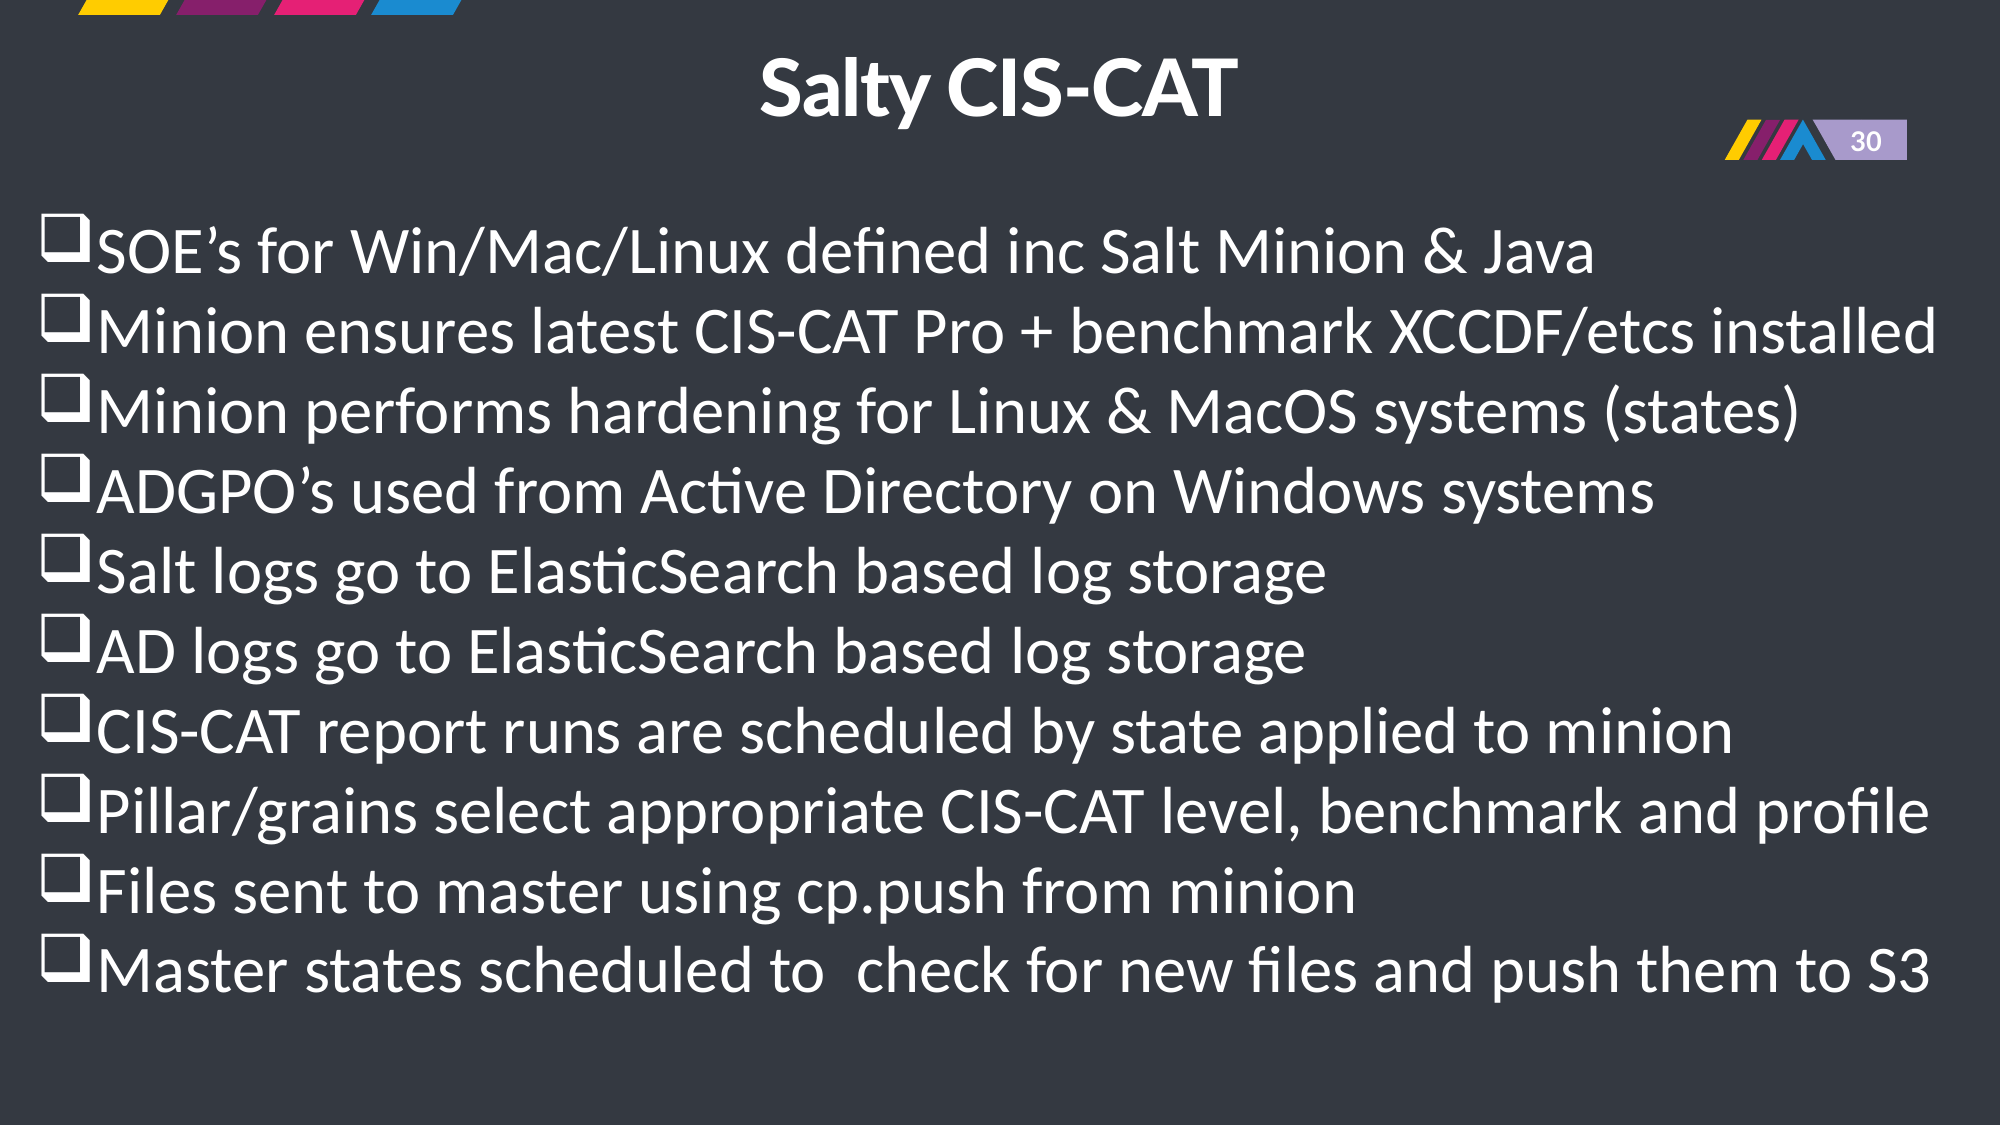

# Salty CIS-CAT
SOE’s for Win/Mac/Linux defined inc Salt Minion & Java
Minion ensures latest CIS-CAT Pro + benchmark XCCDF/etcs installed
Minion performs hardening for Linux & MacOS systems (states)
ADGPO’s used from Active Directory on Windows systems
Salt logs go to ElasticSearch based log storage
AD logs go to ElasticSearch based log storage
CIS-CAT report runs are scheduled by state applied to minion
Pillar/grains select appropriate CIS-CAT level, benchmark and profile
Files sent to master using cp.push from minion
Master states scheduled to  check for new files and push them to S3